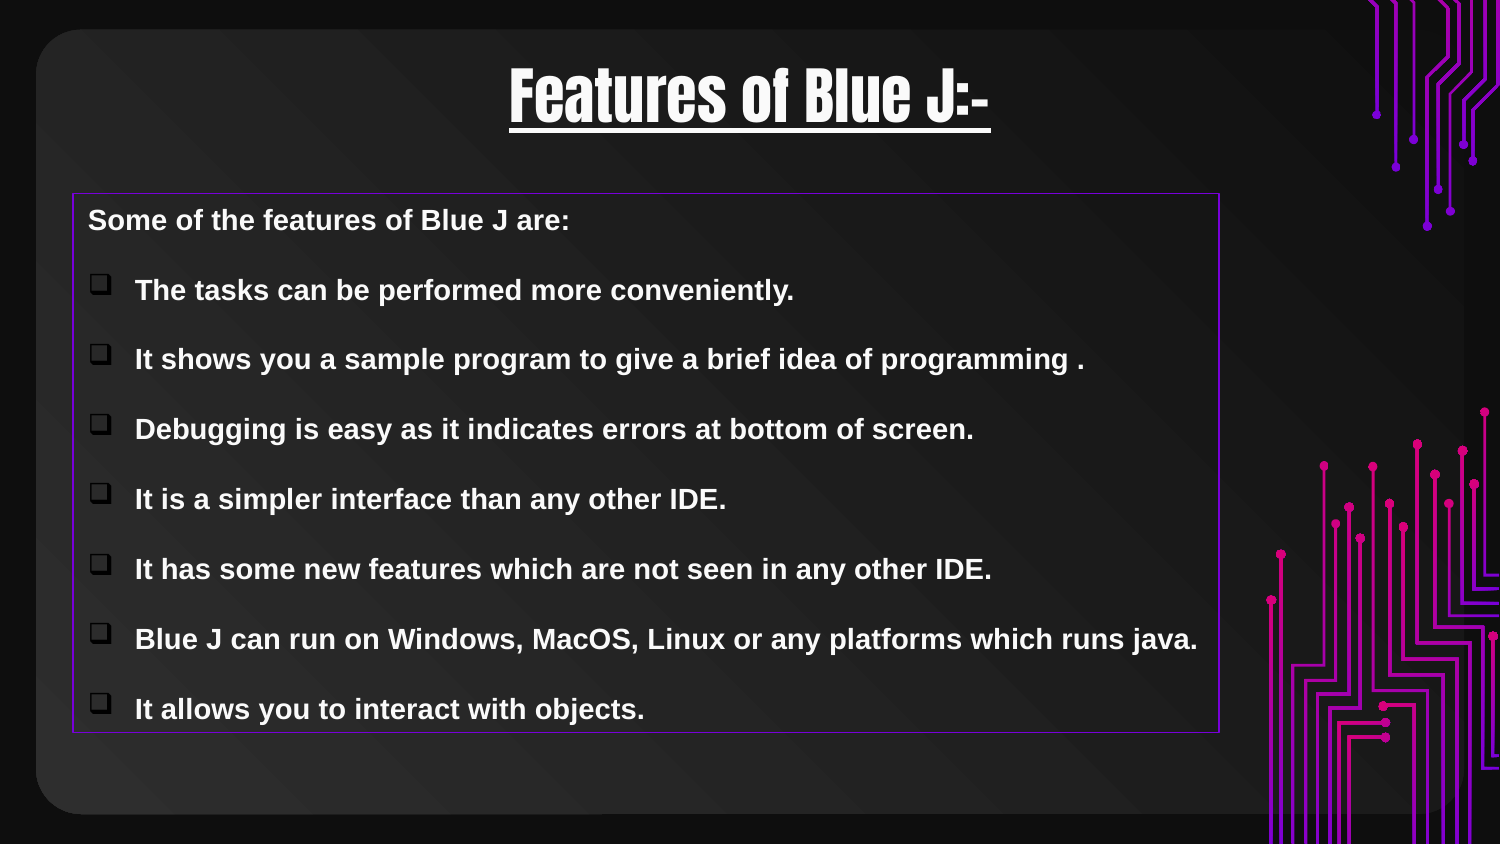

# Features of Blue J:-
Some of the features of Blue J are:

The tasks can be performed more conveniently.

It shows you a sample program to give a brief idea of programming .

Debugging is easy as it indicates errors at bottom of screen.

It is a simpler interface than any other IDE.

It has some new features which are not seen in any other IDE.

Blue J can run on Windows, MacOS, Linux or any platforms which runs java.

It allows you to interact with objects.